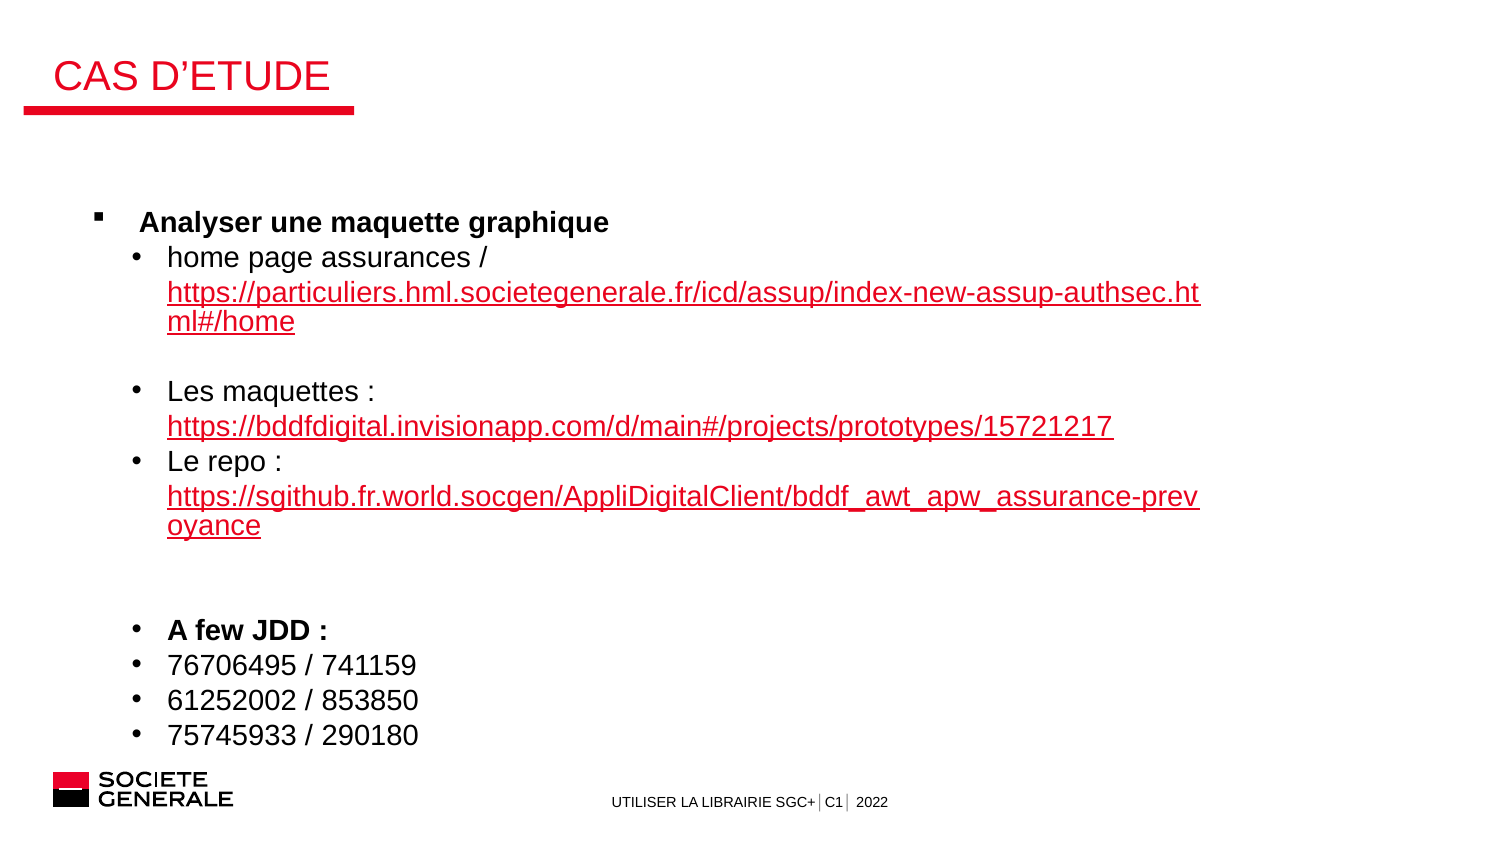

# CAS D’ETUDE
Analyser une maquette graphique
home page assurances / https://particuliers.hml.societegenerale.fr/icd/assup/index-new-assup-authsec.html#/home
Les maquettes : https://bddfdigital.invisionapp.com/d/main#/projects/prototypes/15721217
Le repo : https://sgithub.fr.world.socgen/AppliDigitalClient/bddf_awt_apw_assurance-prevoyance

A few JDD :
76706495 / 741159
61252002 / 853850
75745933 / 290180